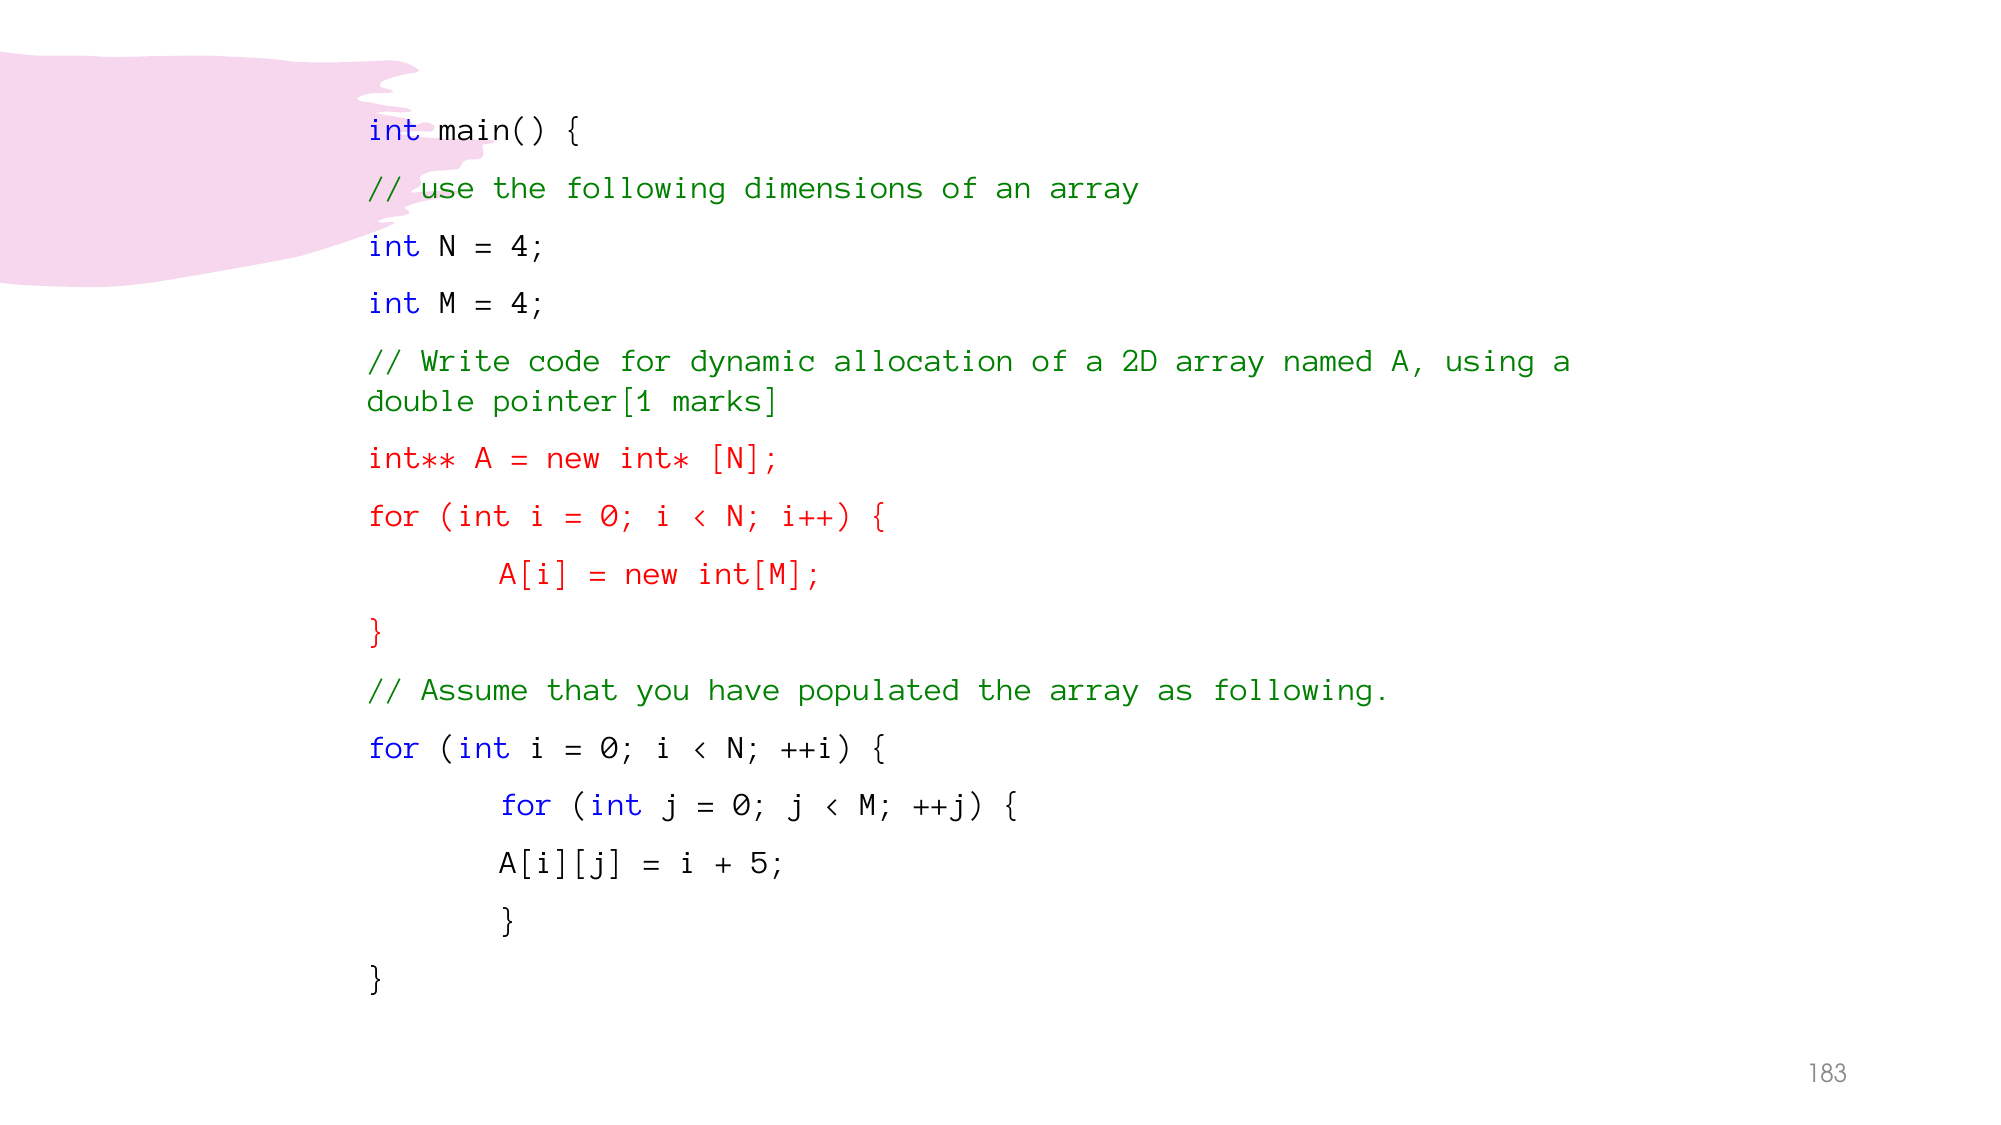

int main() {
// use the following dimensions of an array
int N = 4;
int M = 4;
// Write code for dynamic allocation of a 2D array named A, using a double pointer[1 marks]
int** A = new int* [N];
for (int i = 0; i < N; i++) {
	A[i] = new int[M];
}
// Assume that you have populated the array as following.
for (int i = 0; i < N; ++i) {
	for (int j = 0; j < M; ++j) {
		A[i][j] = i + 5;
	}
}
183